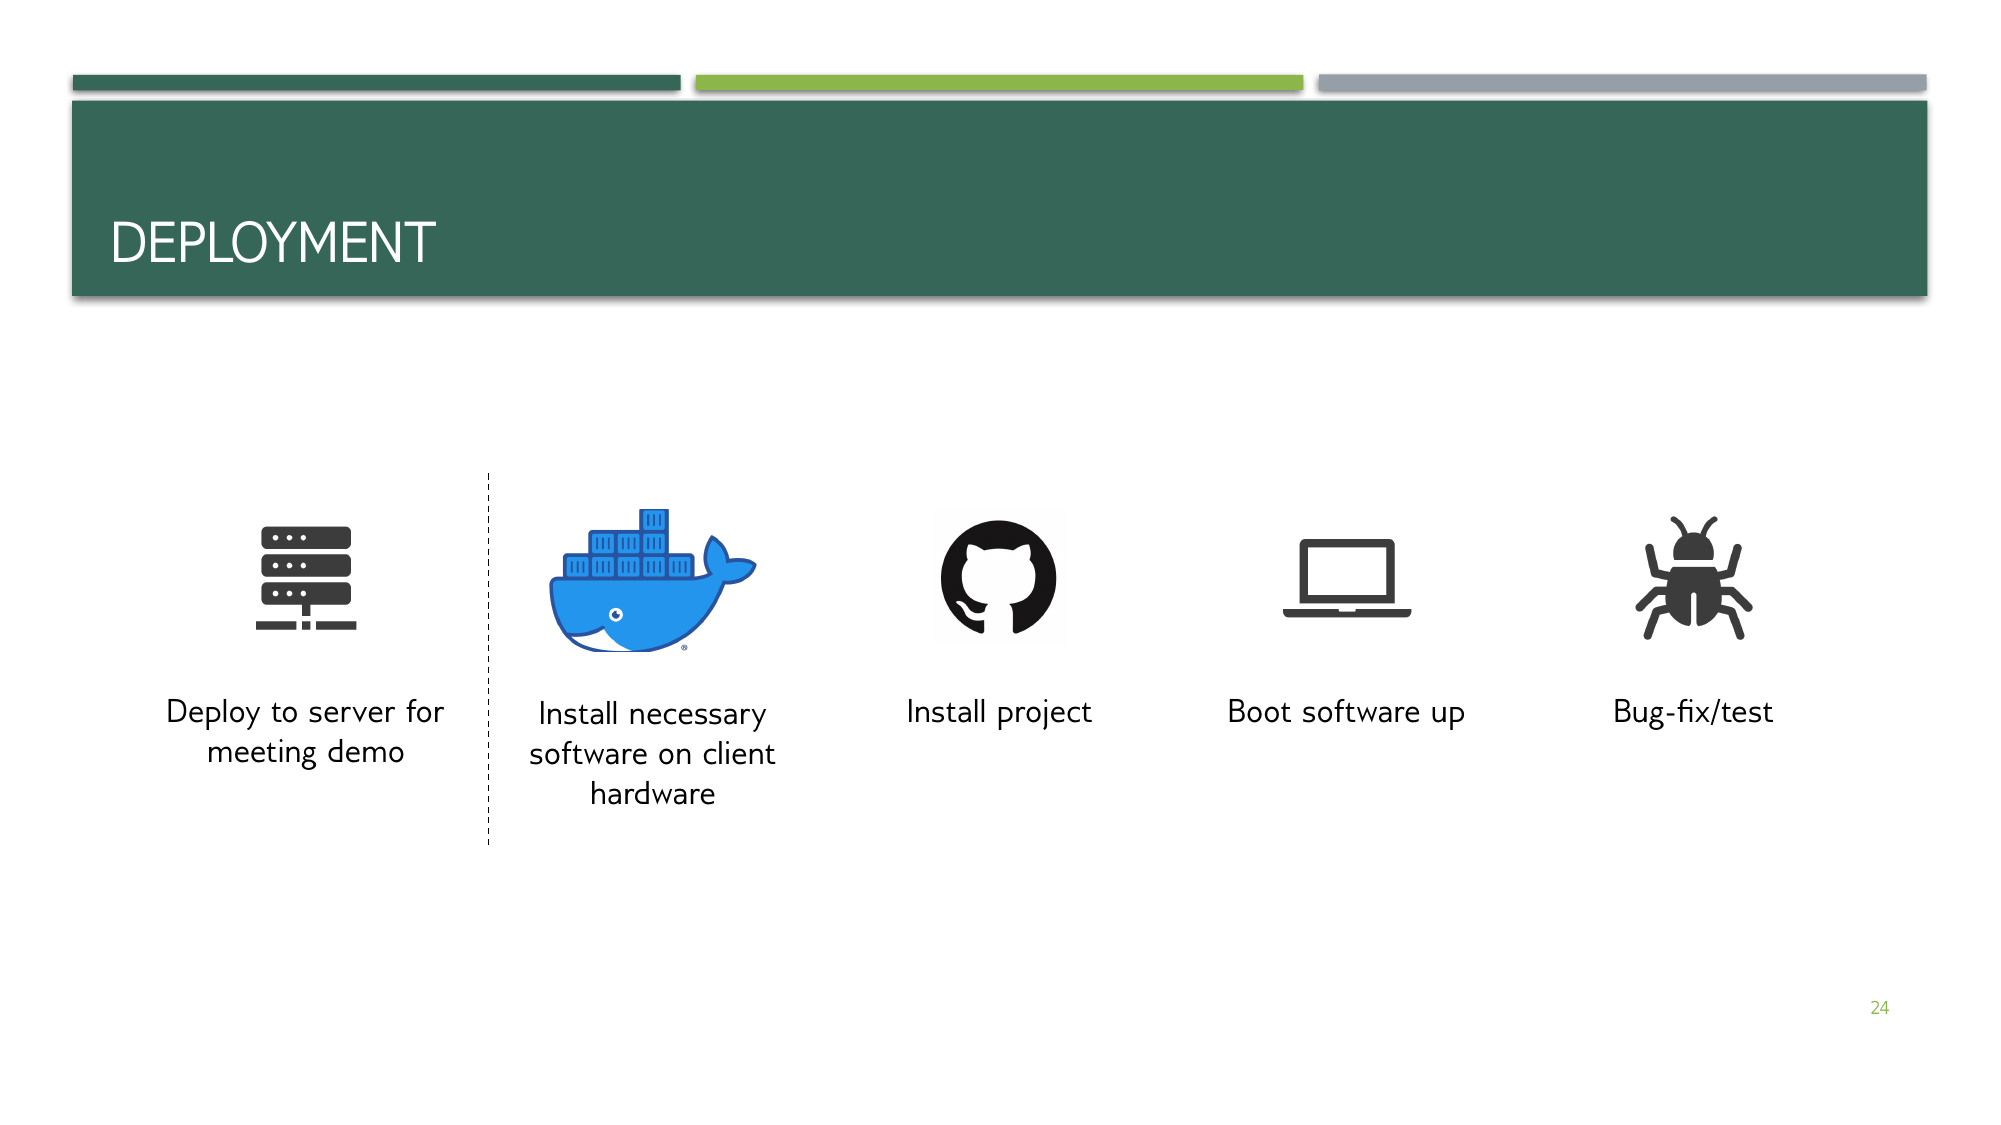

# deployment
Deploy to server for meeting demo
Install necessary software on client hardware
Install project
Boot software up
Bug-fix/test
24